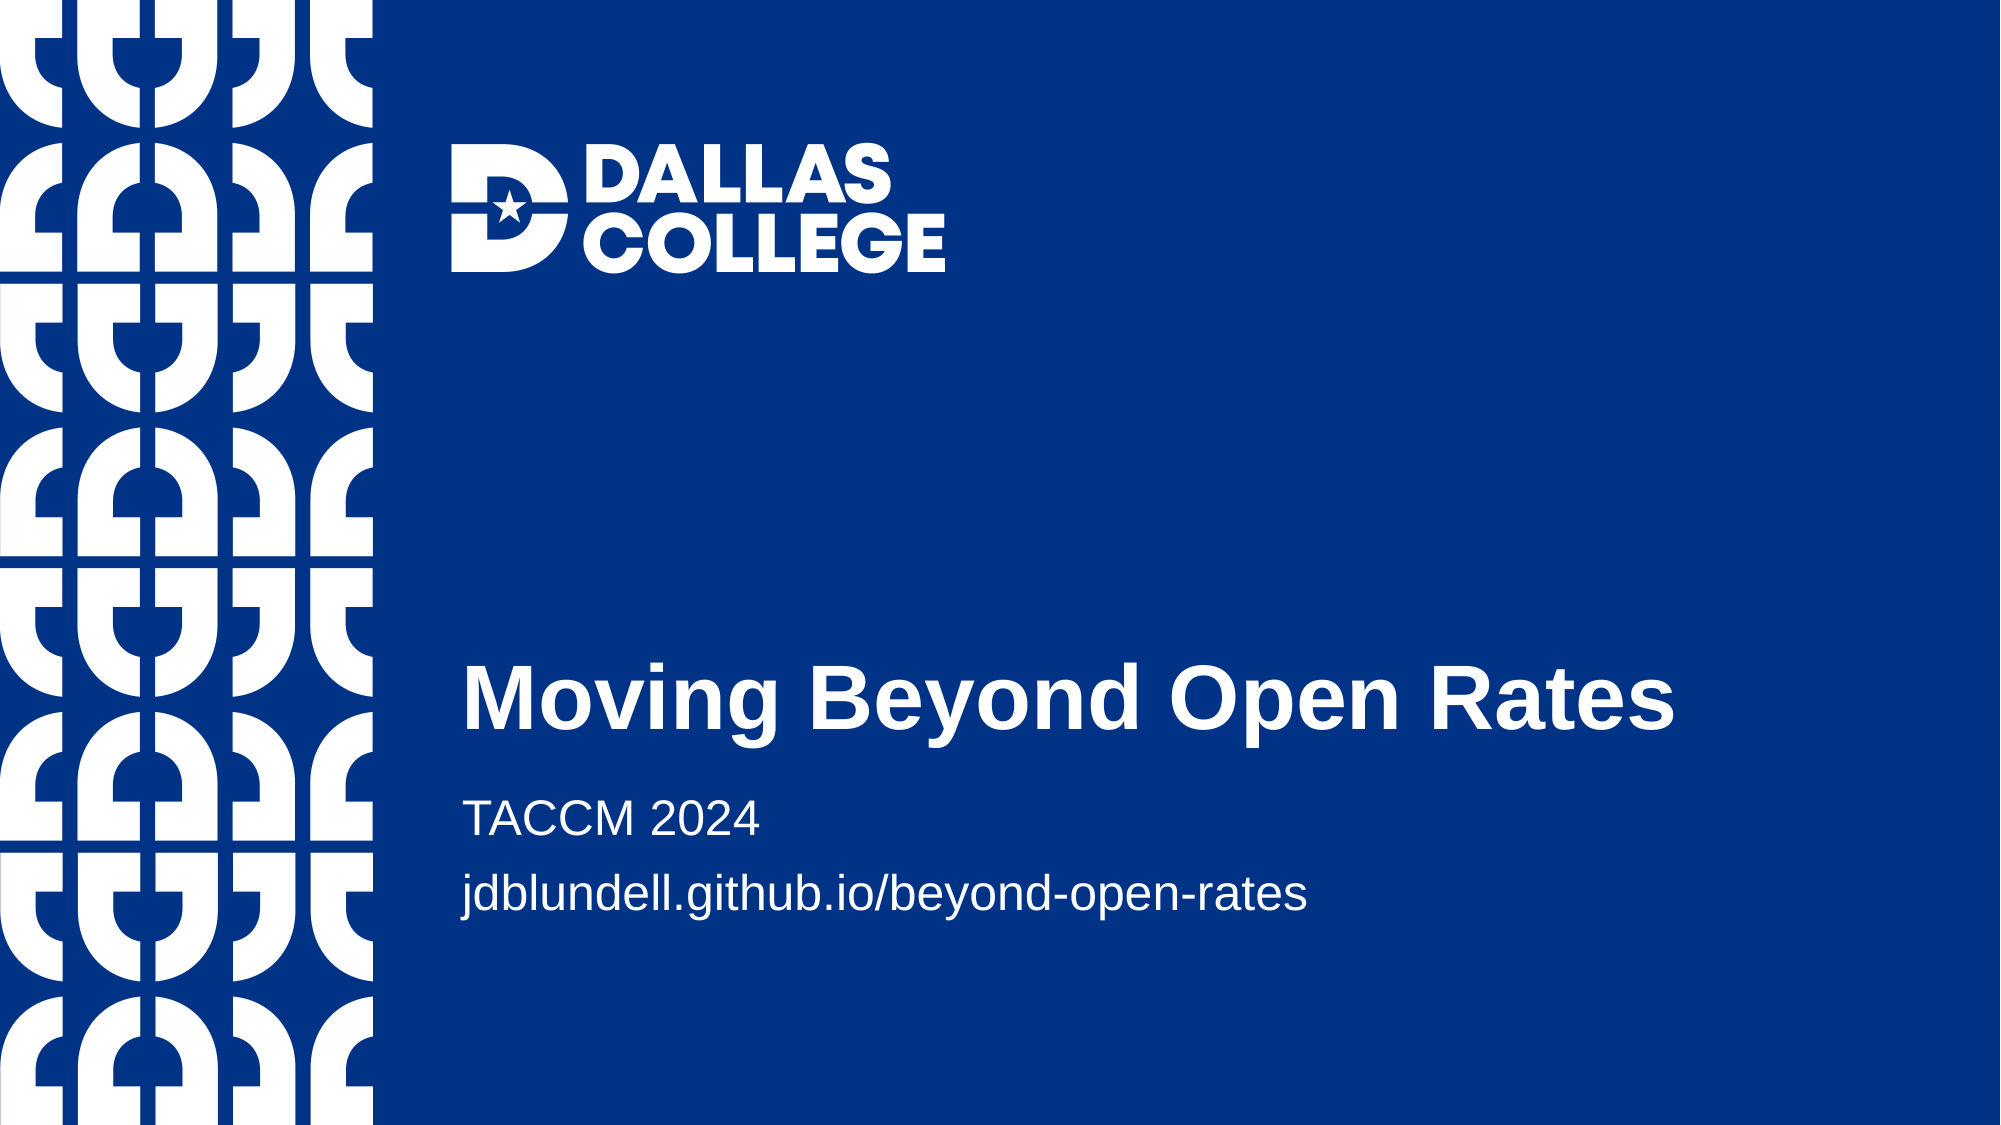

# Moving Beyond Open Rates
TACCM 2024
jdblundell.github.io/beyond-open-rates